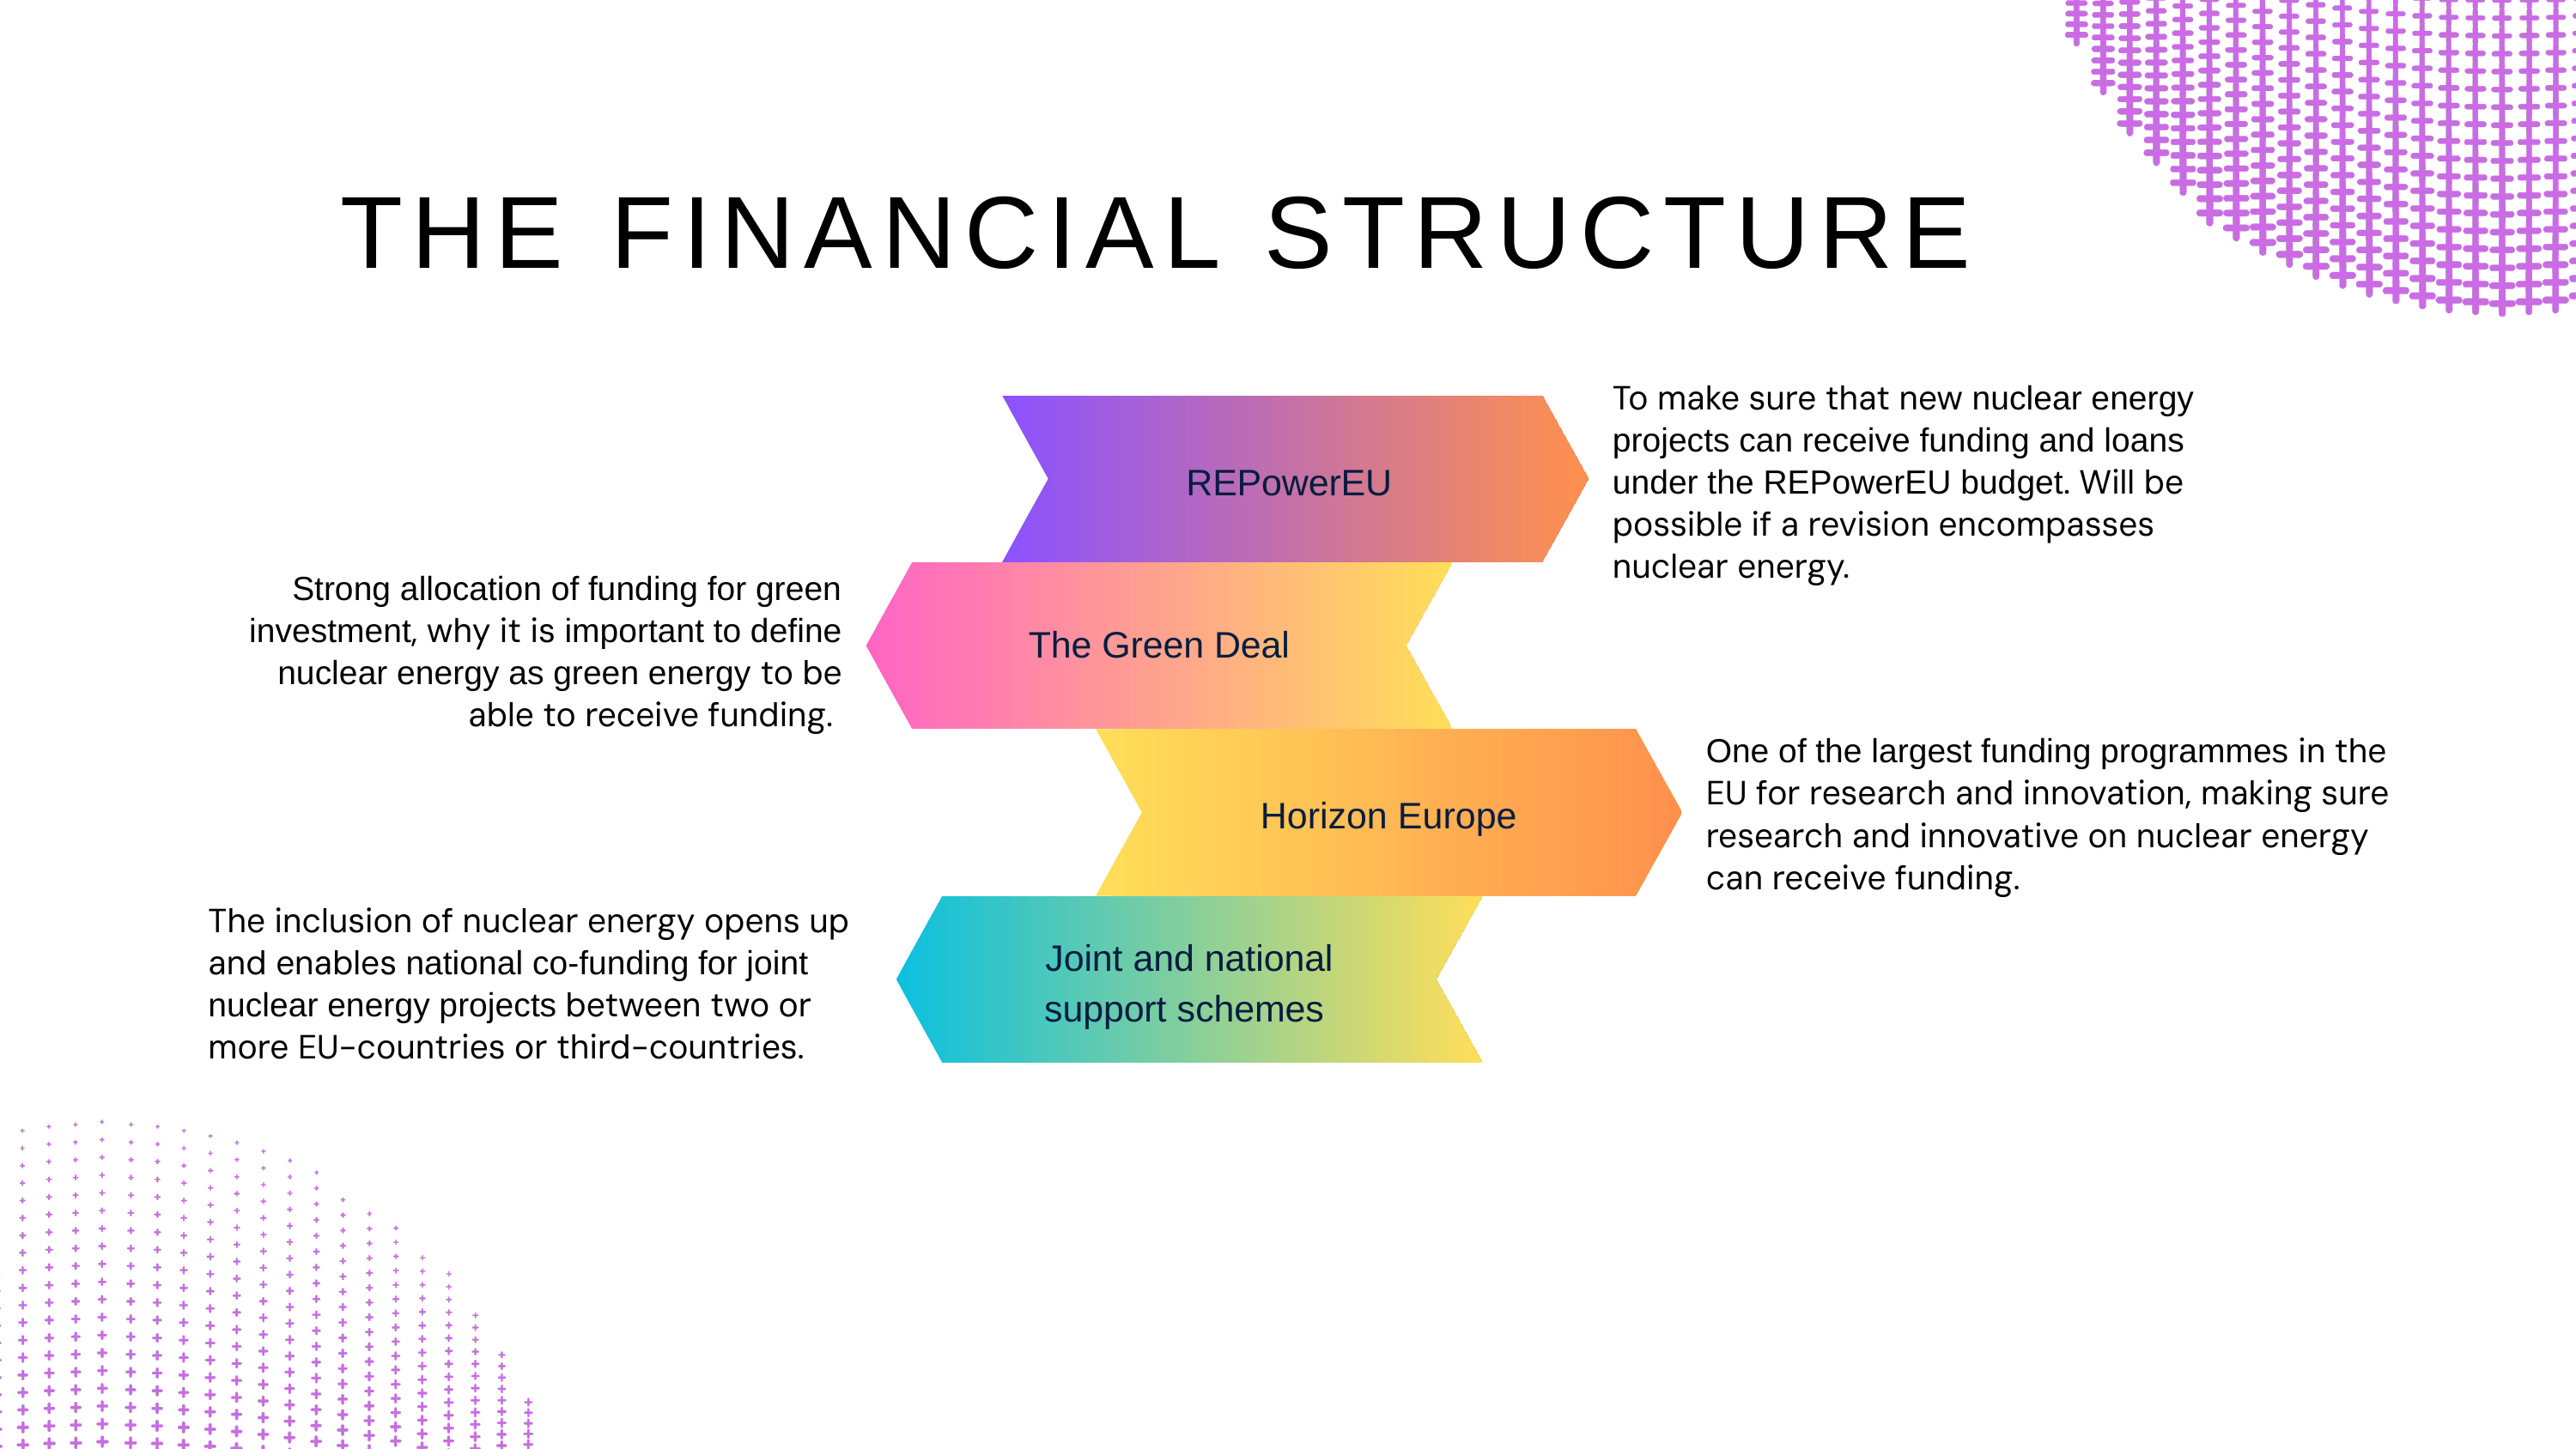

THE FINANCIAL STRUCTURE
To make sure that new nuclear energy projects can receive funding and loans under the REPowerEU budget. Will be possible if a revision encompasses nuclear energy.

REPowerEU

Strong allocation of funding for green investment, why it is important to define nuclear energy as green energy to be able to receive funding.
The Green Deal
One of the largest funding programmes in the EU for research and innovation, making sure research and innovative on nuclear energy can receive funding.

Horizon Europe

The inclusion of nuclear energy opens up and enables national co-funding for joint nuclear energy projects between two or more EU-countries or third-countries.
Joint and national support schemes